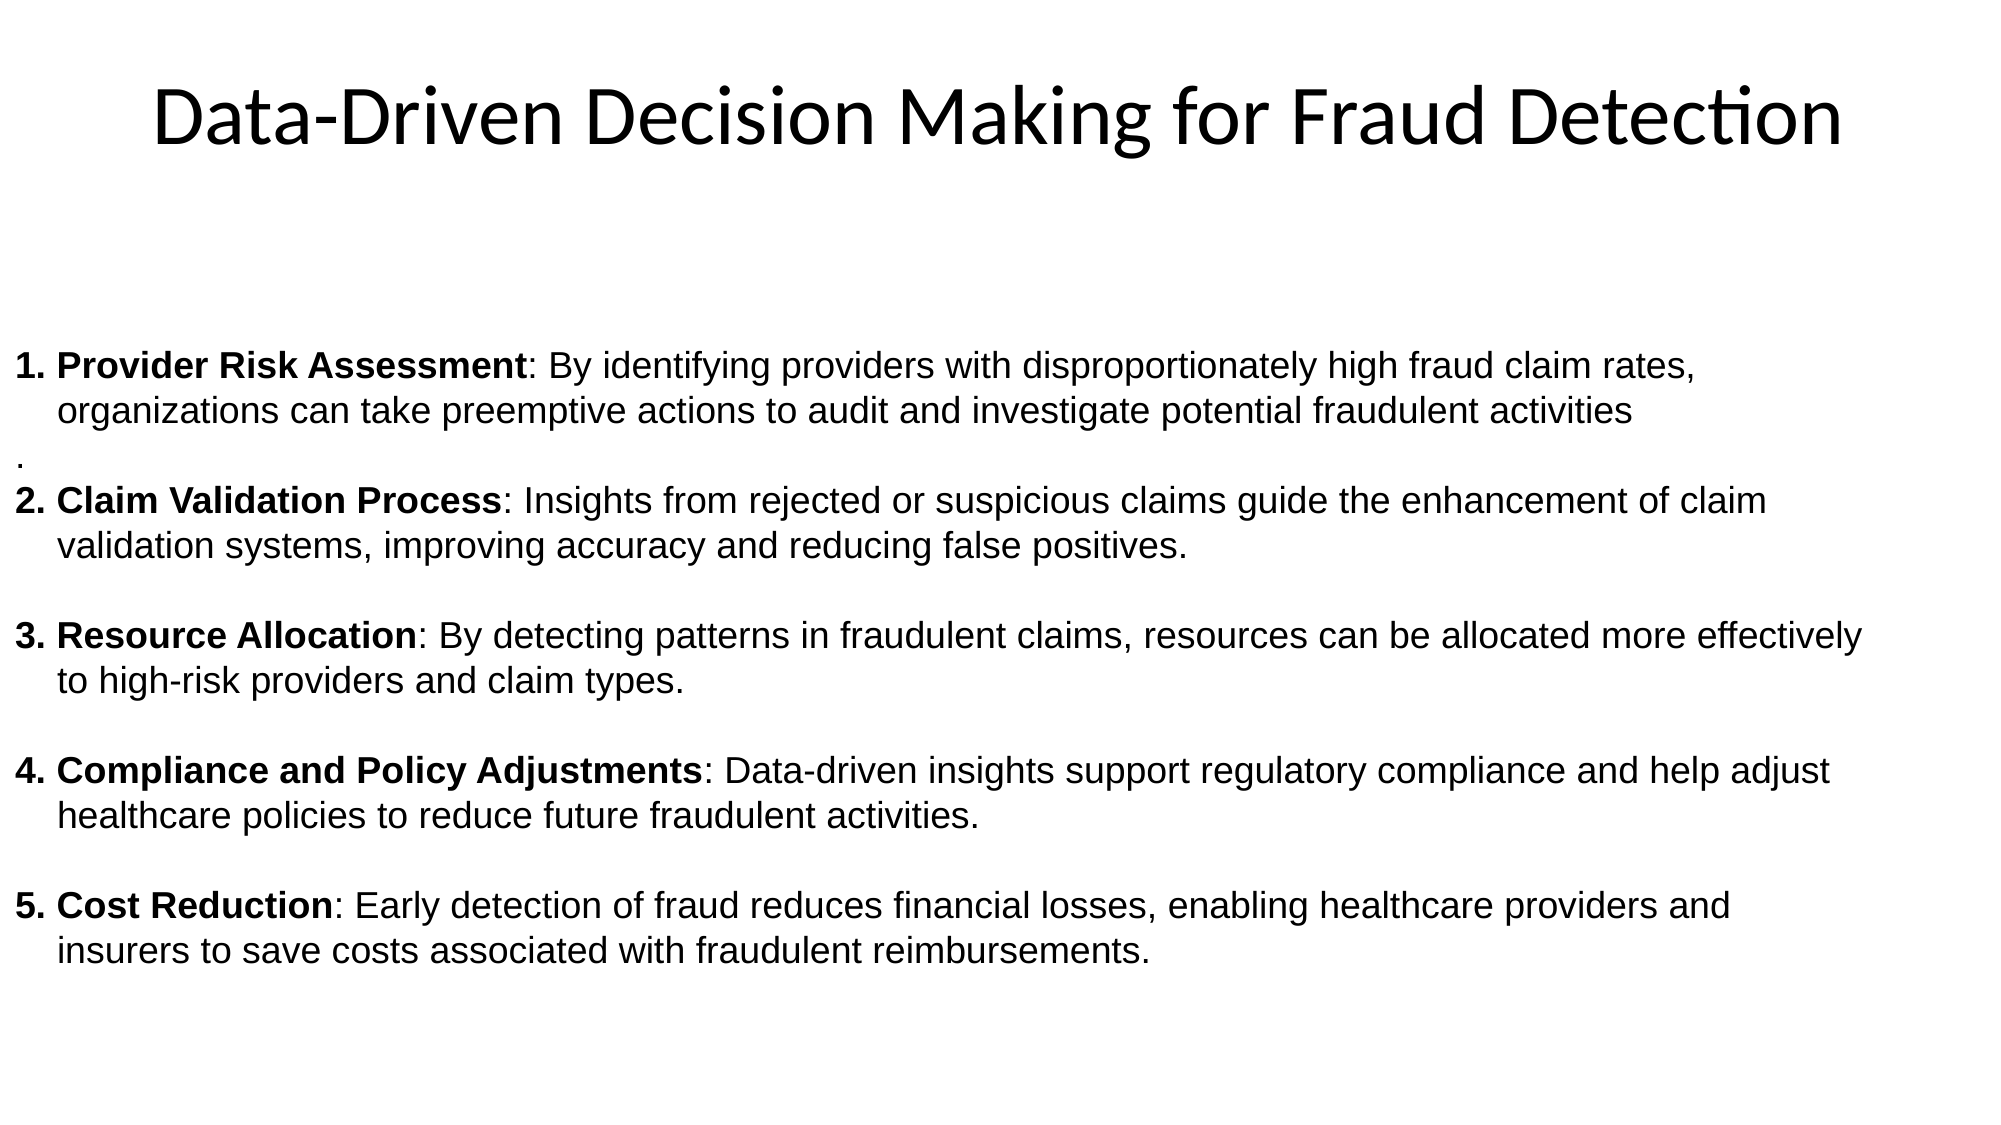

# Data-Driven Decision Making for Fraud Detection
1. Provider Risk Assessment: By identifying providers with disproportionately high fraud claim rates,
    organizations can take preemptive actions to audit and investigate potential fraudulent activities
.
2. Claim Validation Process: Insights from rejected or suspicious claims guide the enhancement of claim
    validation systems, improving accuracy and reducing false positives.

3. Resource Allocation: By detecting patterns in fraudulent claims, resources can be allocated more effectively
    to high-risk providers and claim types.

4. Compliance and Policy Adjustments: Data-driven insights support regulatory compliance and help adjust
    healthcare policies to reduce future fraudulent activities.

5. Cost Reduction: Early detection of fraud reduces financial losses, enabling healthcare providers and
    insurers to save costs associated with fraudulent reimbursements.